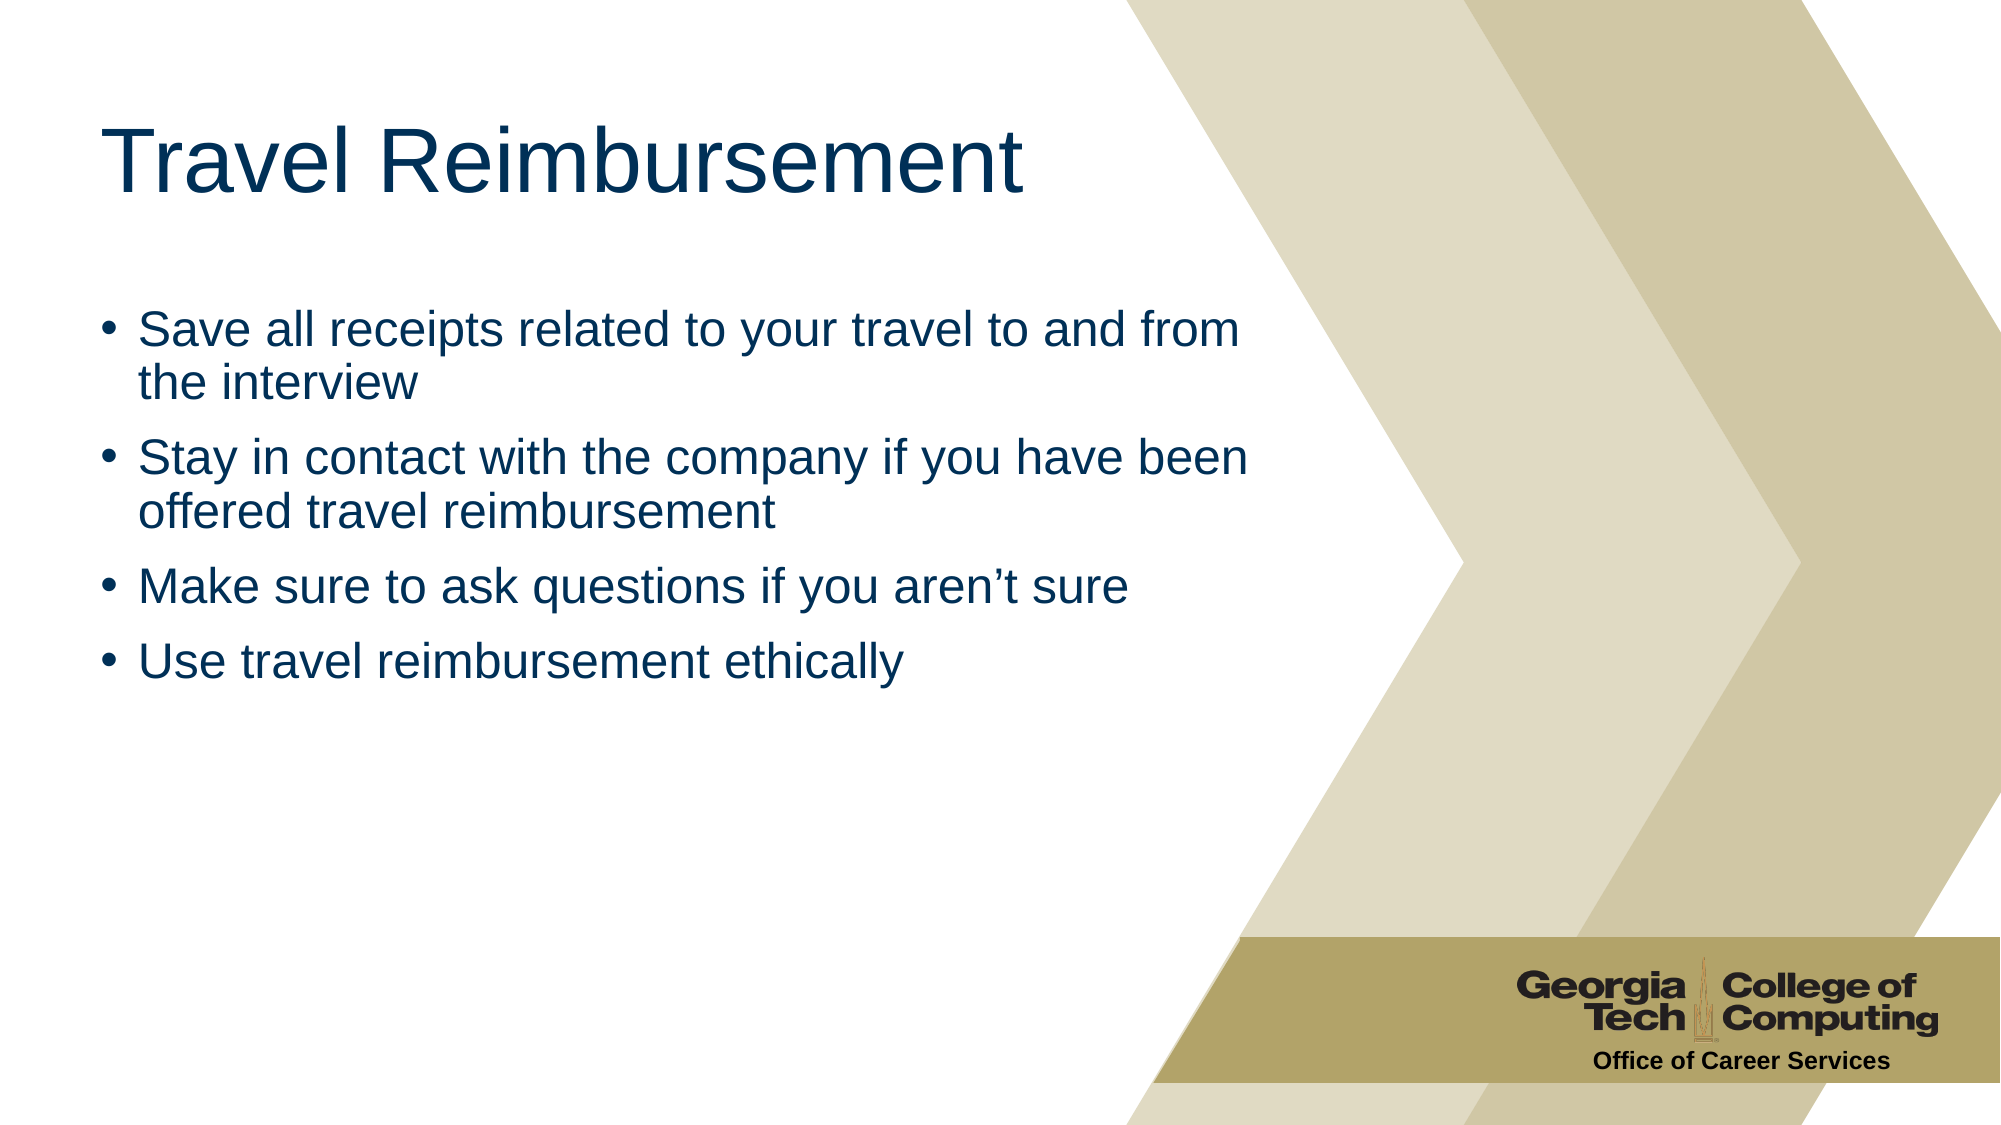

# Travel Reimbursement
Save all receipts related to your travel to and from the interview
Stay in contact with the company if you have been offered travel reimbursement
Make sure to ask questions if you aren’t sure
Use travel reimbursement ethically